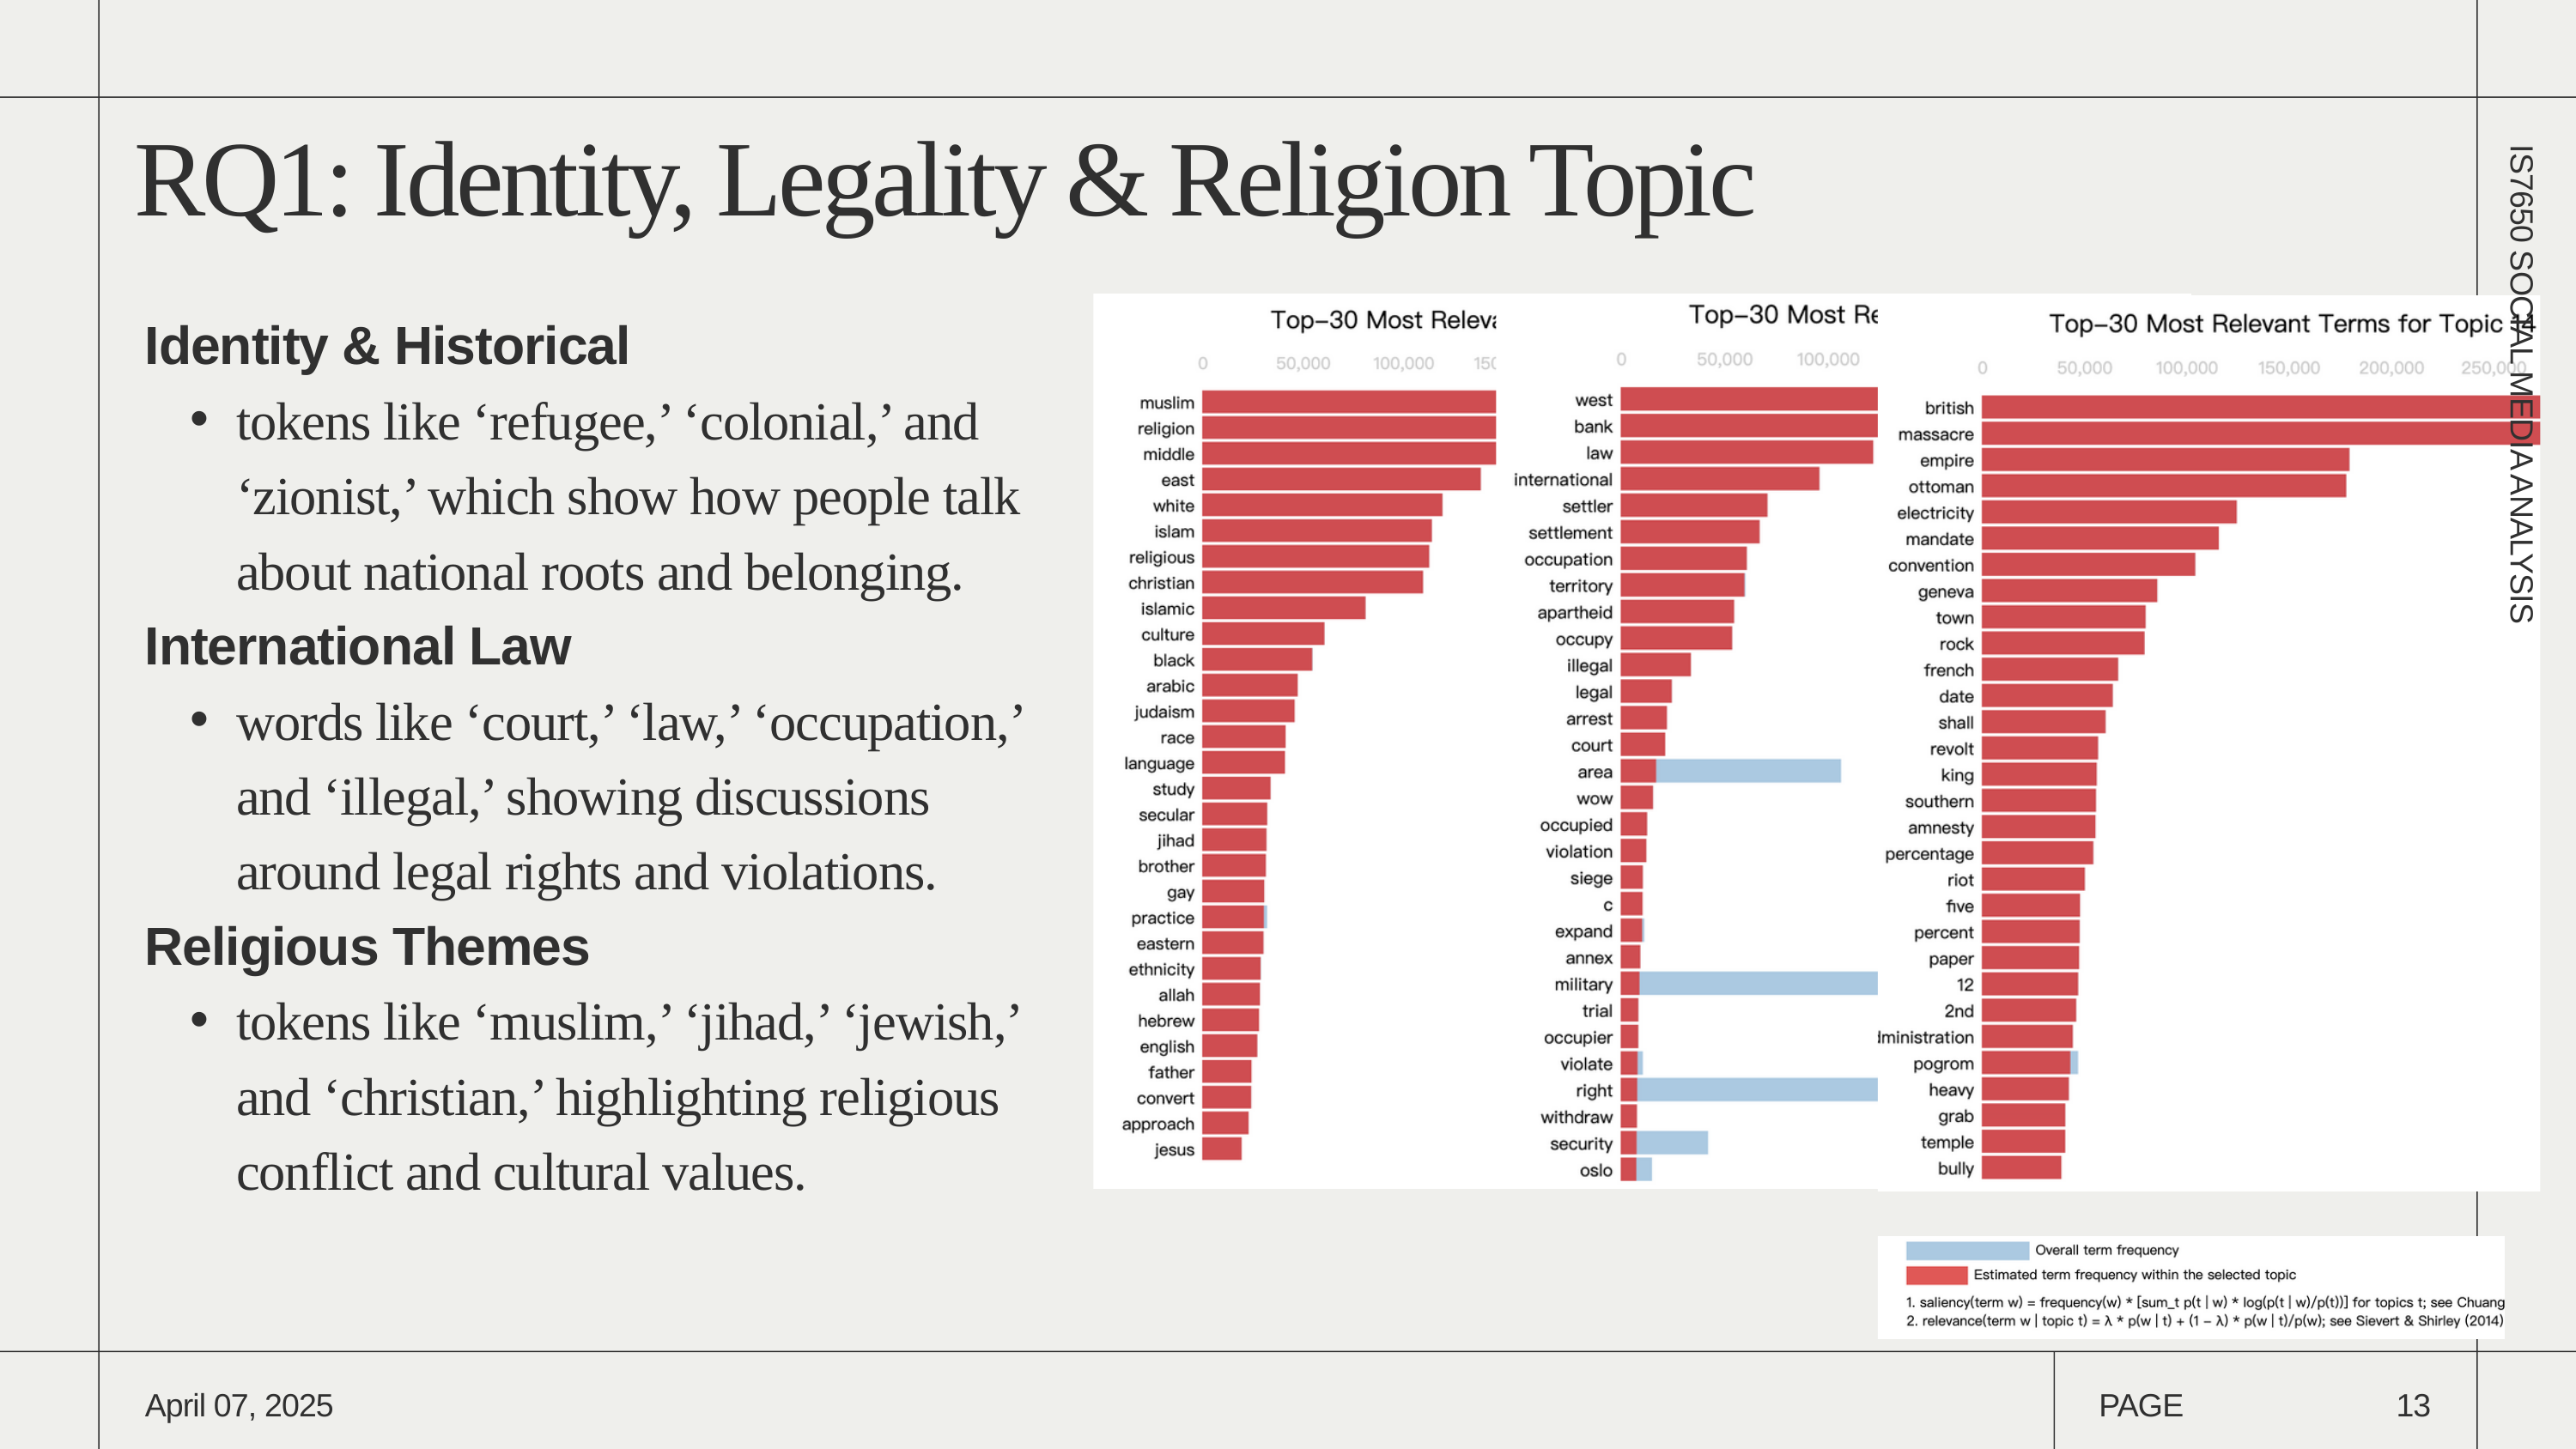

RQ1: Identity, Legality & Religion Topic

Identity & Historical
tokens like ‘refugee,’ ‘colonial,’ and ‘zionist,’ which show how people talk about national roots and belonging.
International Law
words like ‘court,’ ‘law,’ ‘occupation,’ and ‘illegal,’ showing discussions around legal rights and violations.
Religious Themes
tokens like ‘muslim,’ ‘jihad,’ ‘jewish,’ and ‘christian,’ highlighting religious conflict and cultural values.
IS7650 SOCIAL MEDIA ANALYSIS

April 07, 2025
PAGE
13